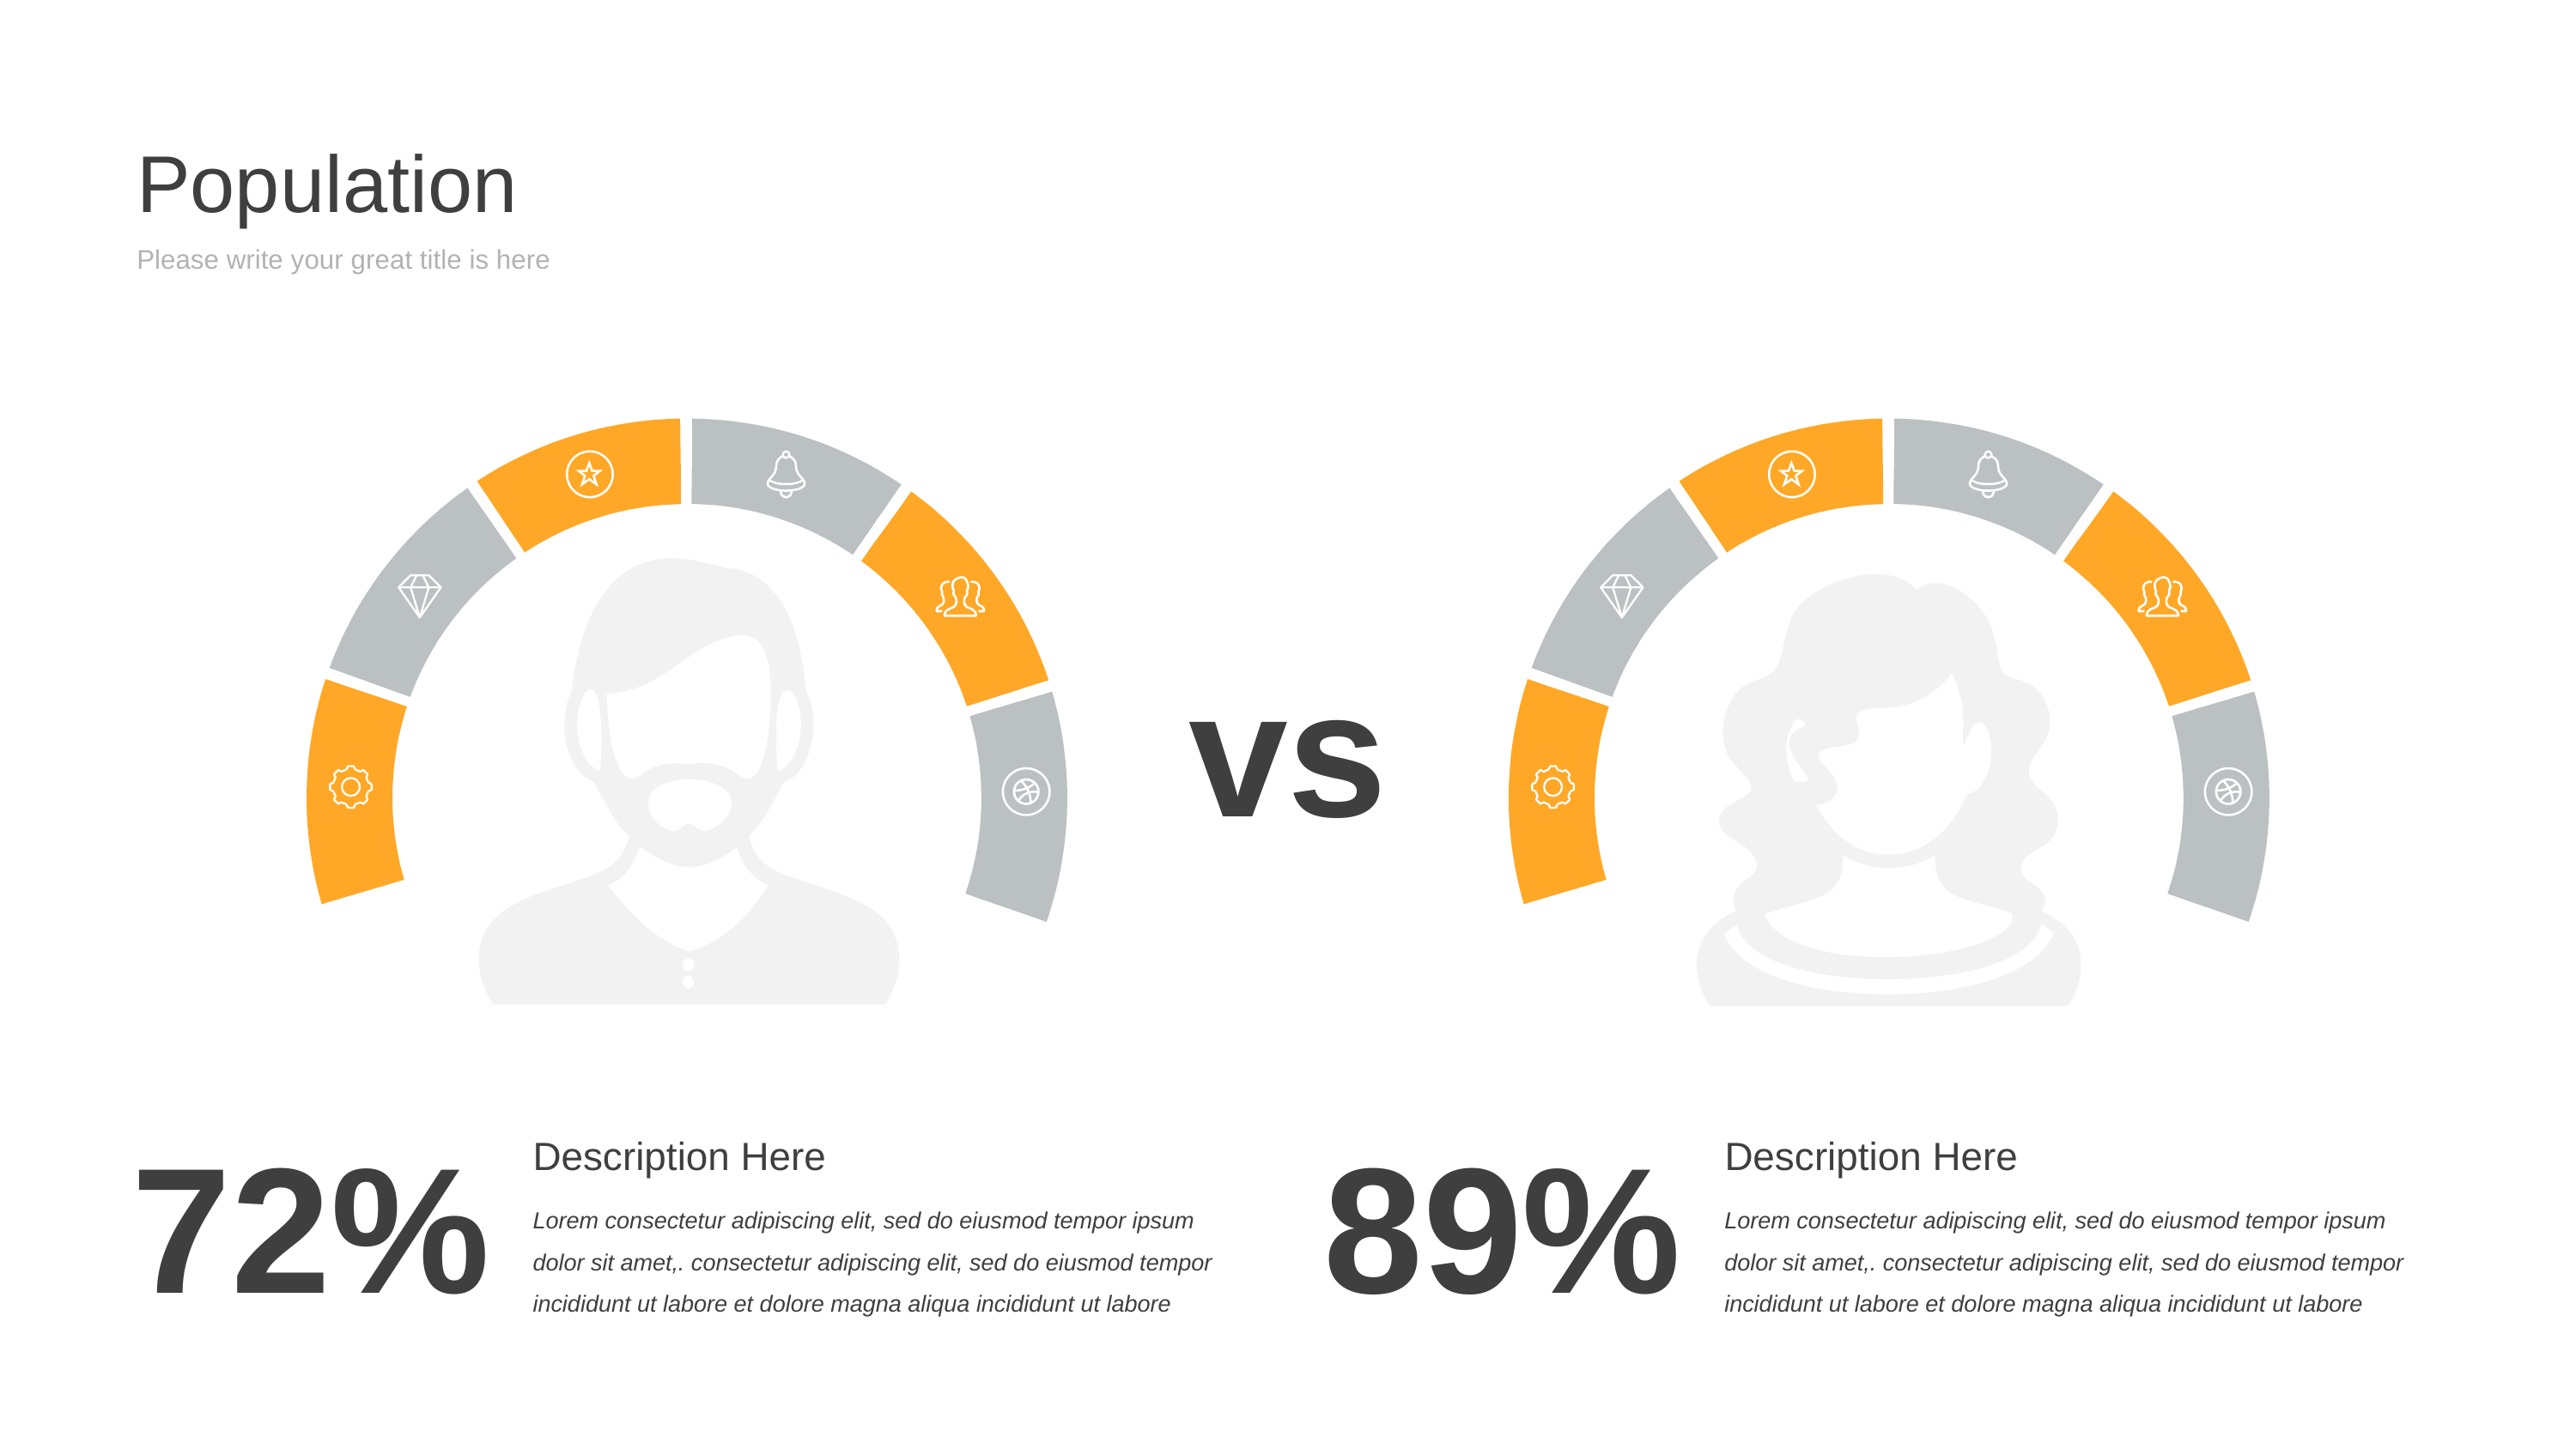

Population
Please write your great title is here

vs

72%
Description Here
Lorem consectetur adipiscing elit, sed do eiusmod tempor ipsum dolor sit amet,. consectetur adipiscing elit, sed do eiusmod tempor incididunt ut labore et dolore magna aliqua incididunt ut labore
89%
Description Here
Lorem consectetur adipiscing elit, sed do eiusmod tempor ipsum dolor sit amet,. consectetur adipiscing elit, sed do eiusmod tempor incididunt ut labore et dolore magna aliqua incididunt ut labore